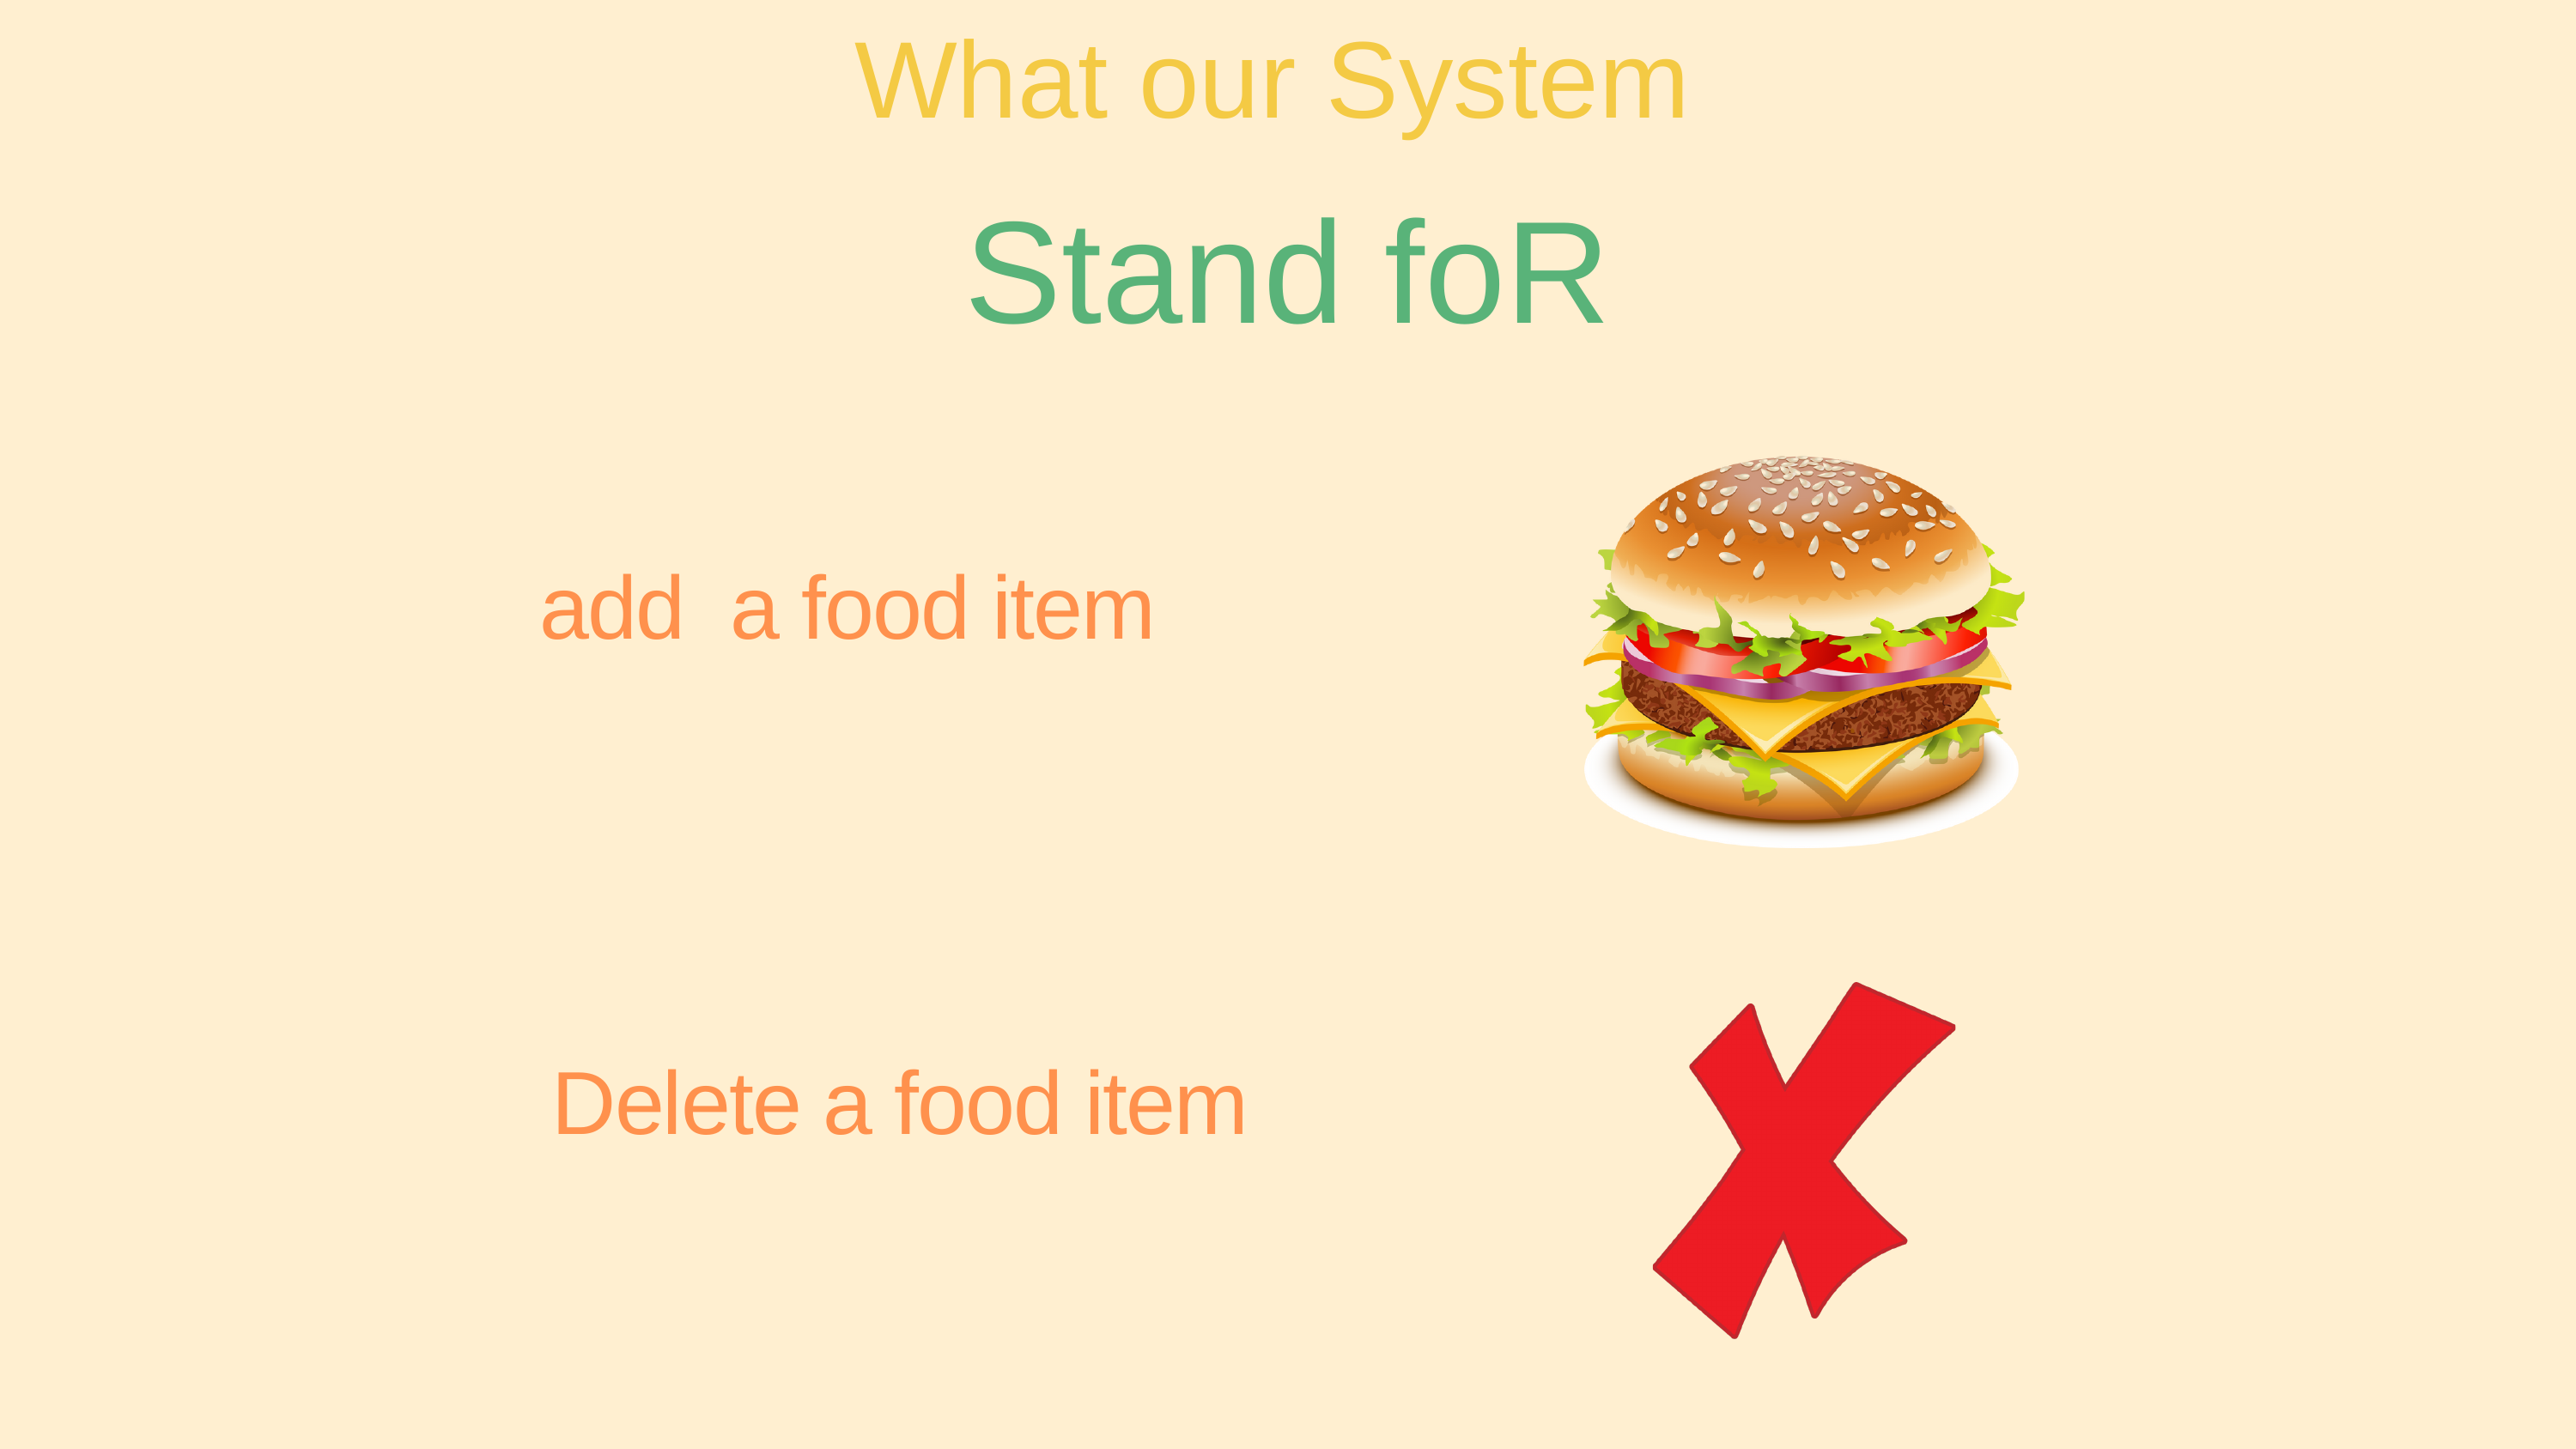

What our System
Stand foR

add  a food item

Delete a food item